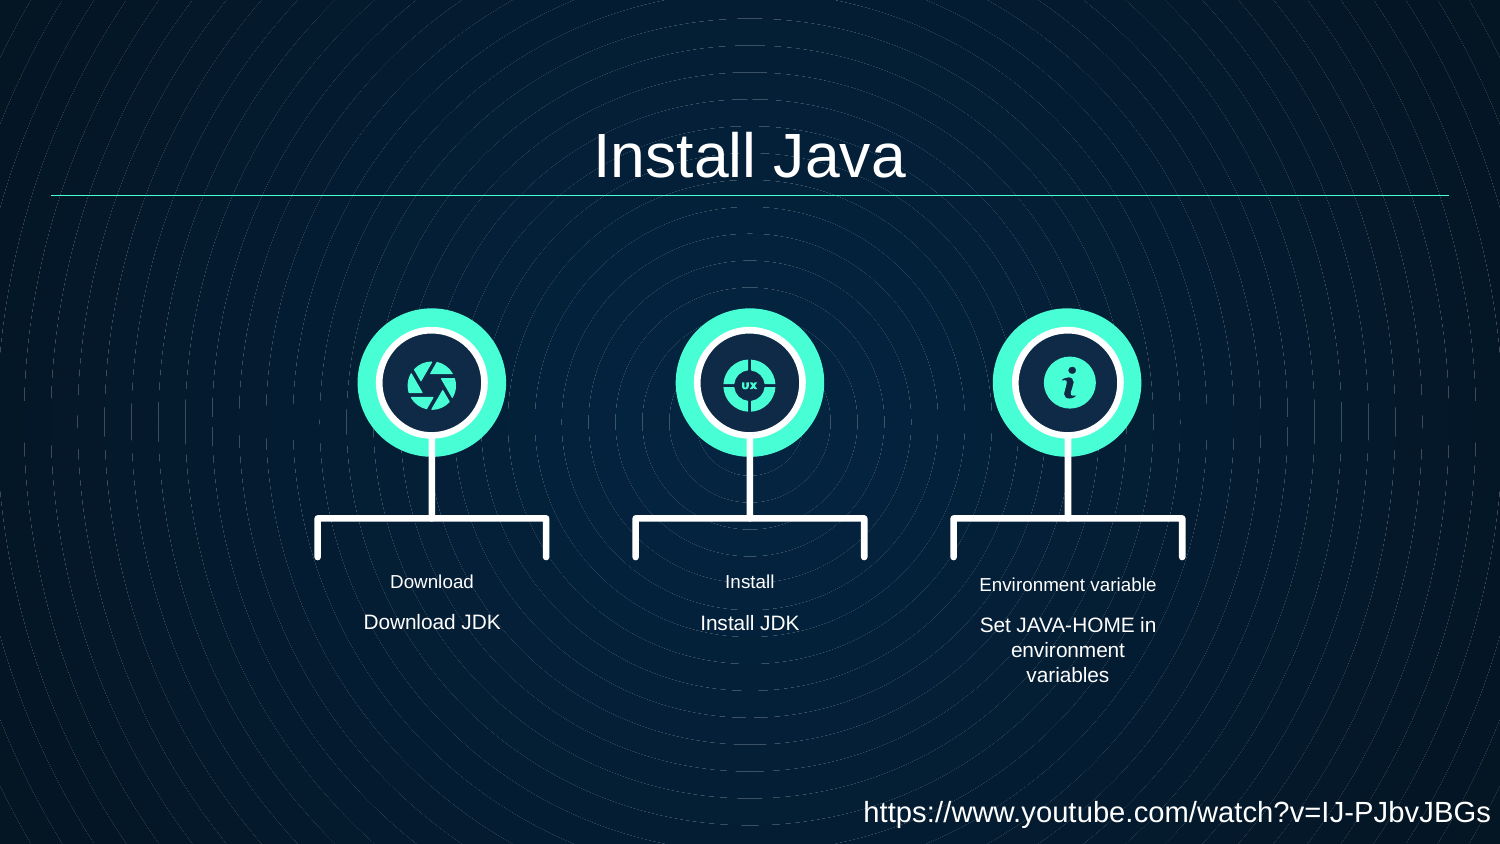

Install Java

Download
# Install
Environment variable
Download JDK
Install JDK
Set JAVA-HOME in environment variables

https://www.youtube.com/watch?v=IJ-PJbvJBGs